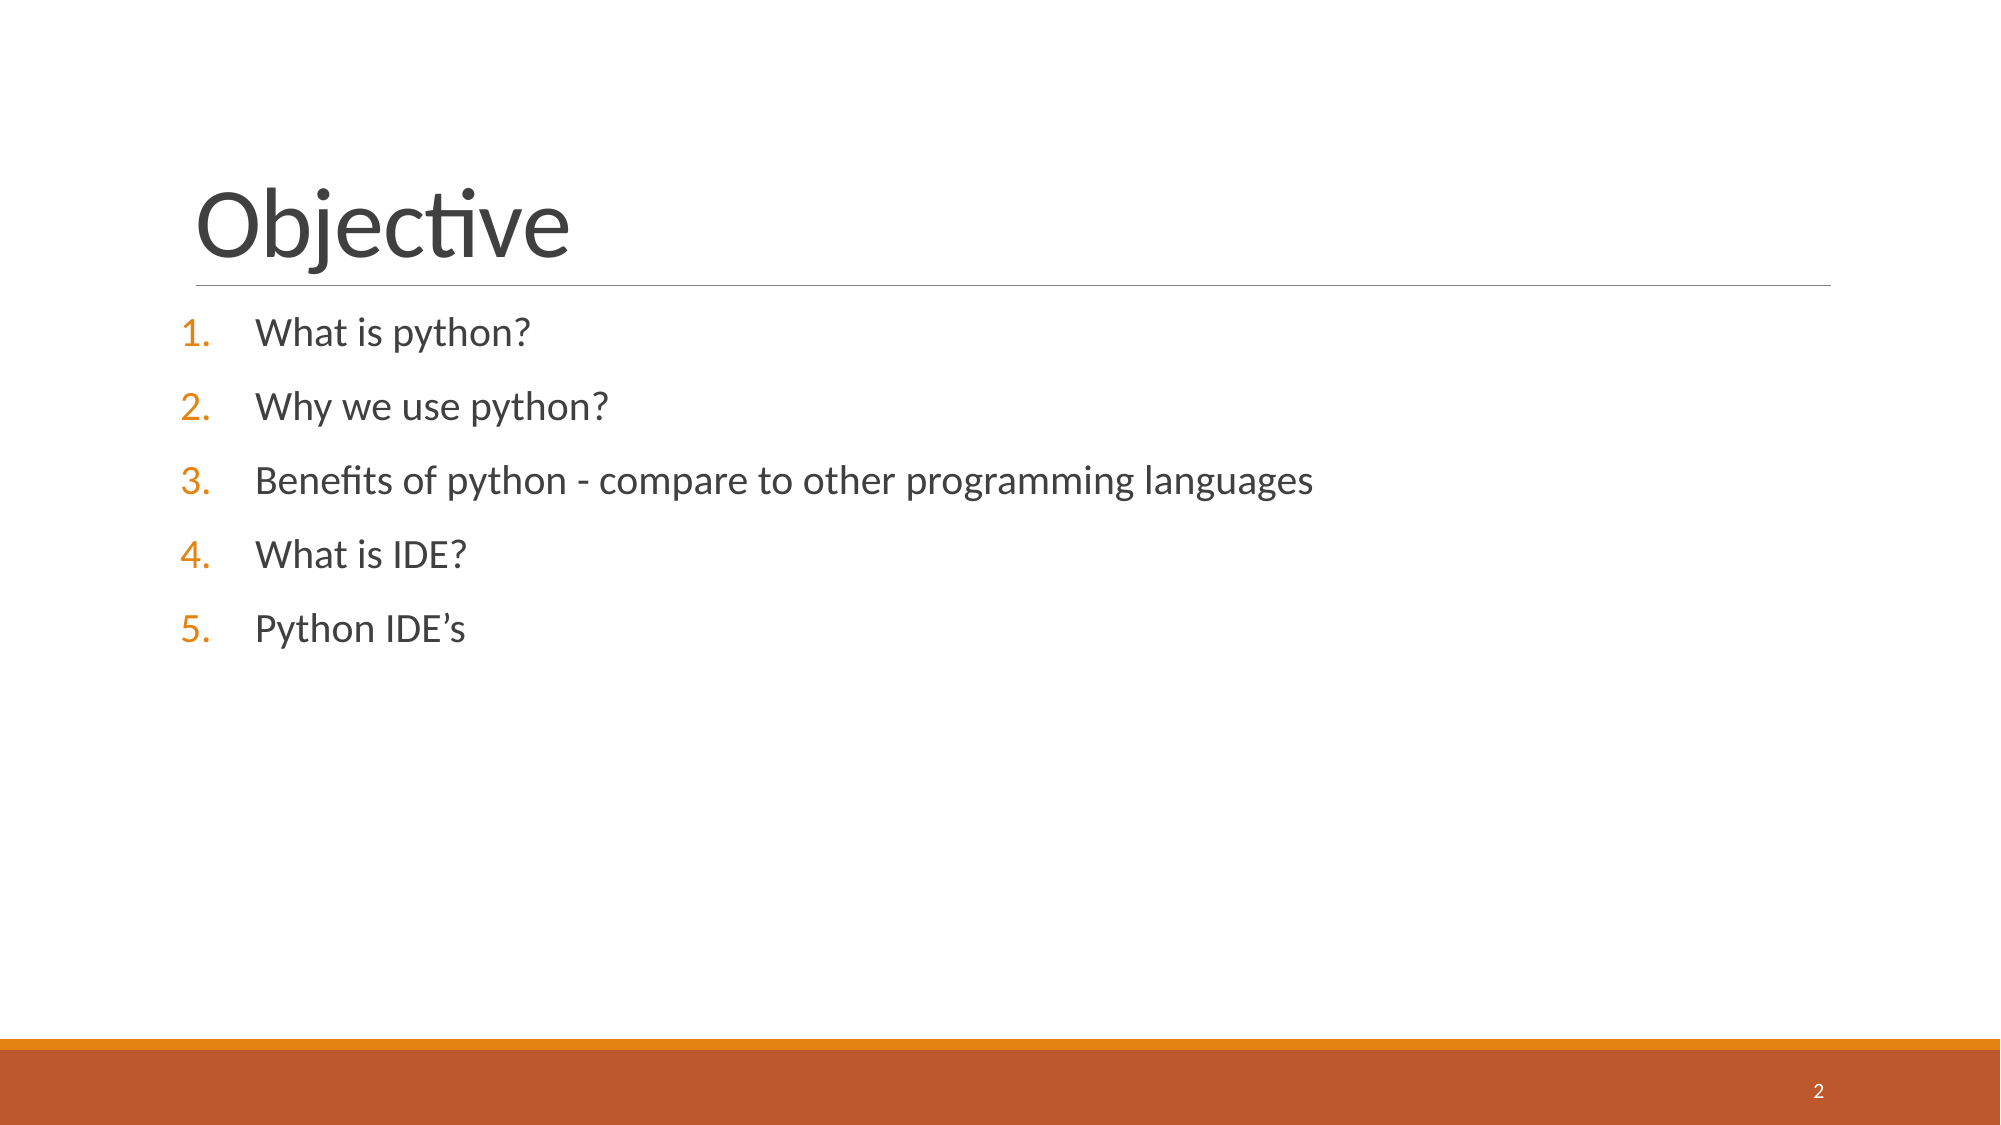

# Objective
What is python?
Why we use python?
Benefits of python - compare to other programming languages
What is IDE?
Python IDE’s

2